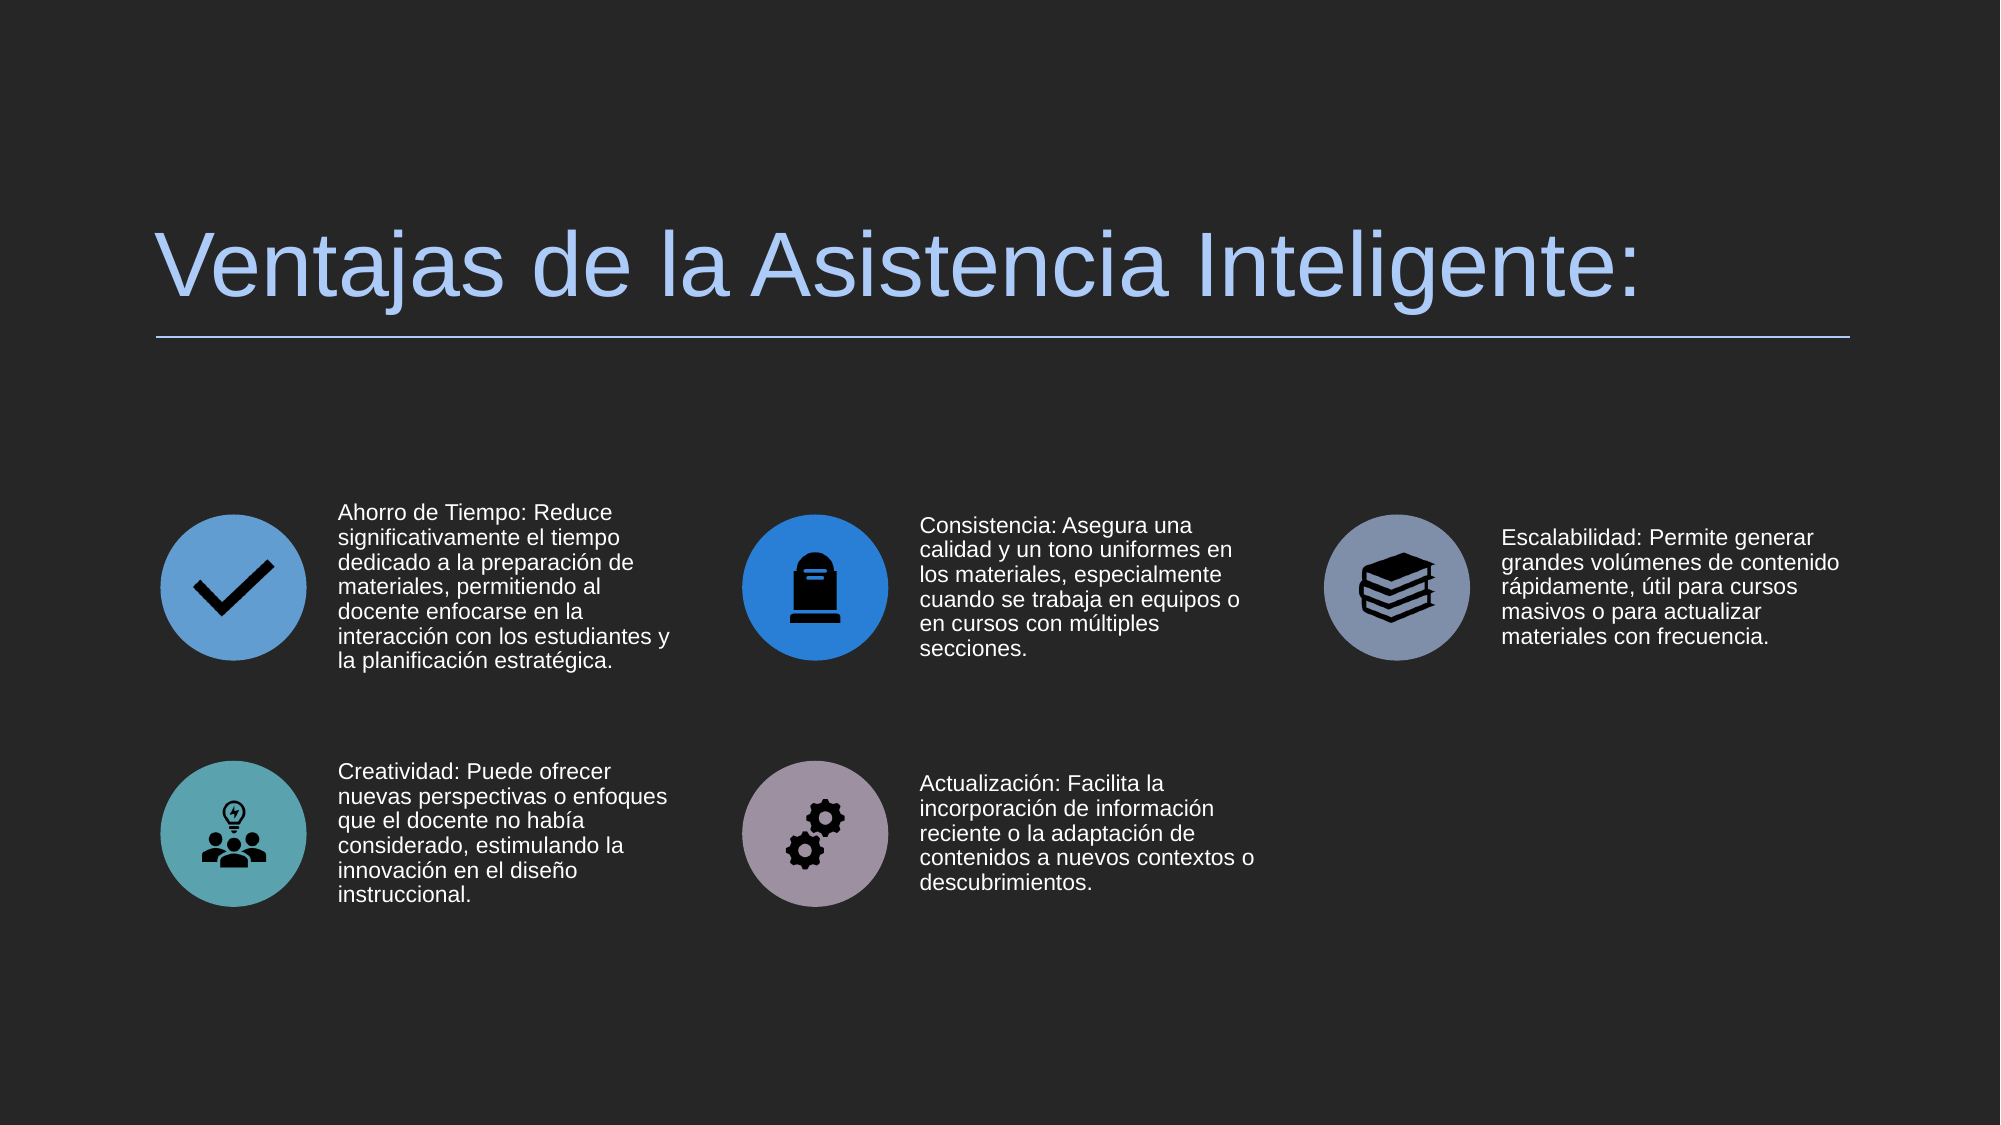

# Ventajas de la Asistencia Inteligente:
Ahorro de Tiempo: Reduce significativamente el tiempo dedicado a la preparación de materiales, permitiendo al docente enfocarse en la interacción con los estudiantes y la planificación estratégica.
Consistencia: Asegura una calidad y un tono uniformes en los materiales, especialmente cuando se trabaja en equipos o en cursos con múltiples secciones.
Escalabilidad: Permite generar grandes volúmenes de contenido rápidamente, útil para cursos masivos o para actualizar materiales con frecuencia.
Creatividad: Puede ofrecer nuevas perspectivas o enfoques que el docente no había considerado, estimulando la innovación en el diseño instruccional.
Actualización: Facilita la incorporación de información reciente o la adaptación de contenidos a nuevos contextos o descubrimientos.